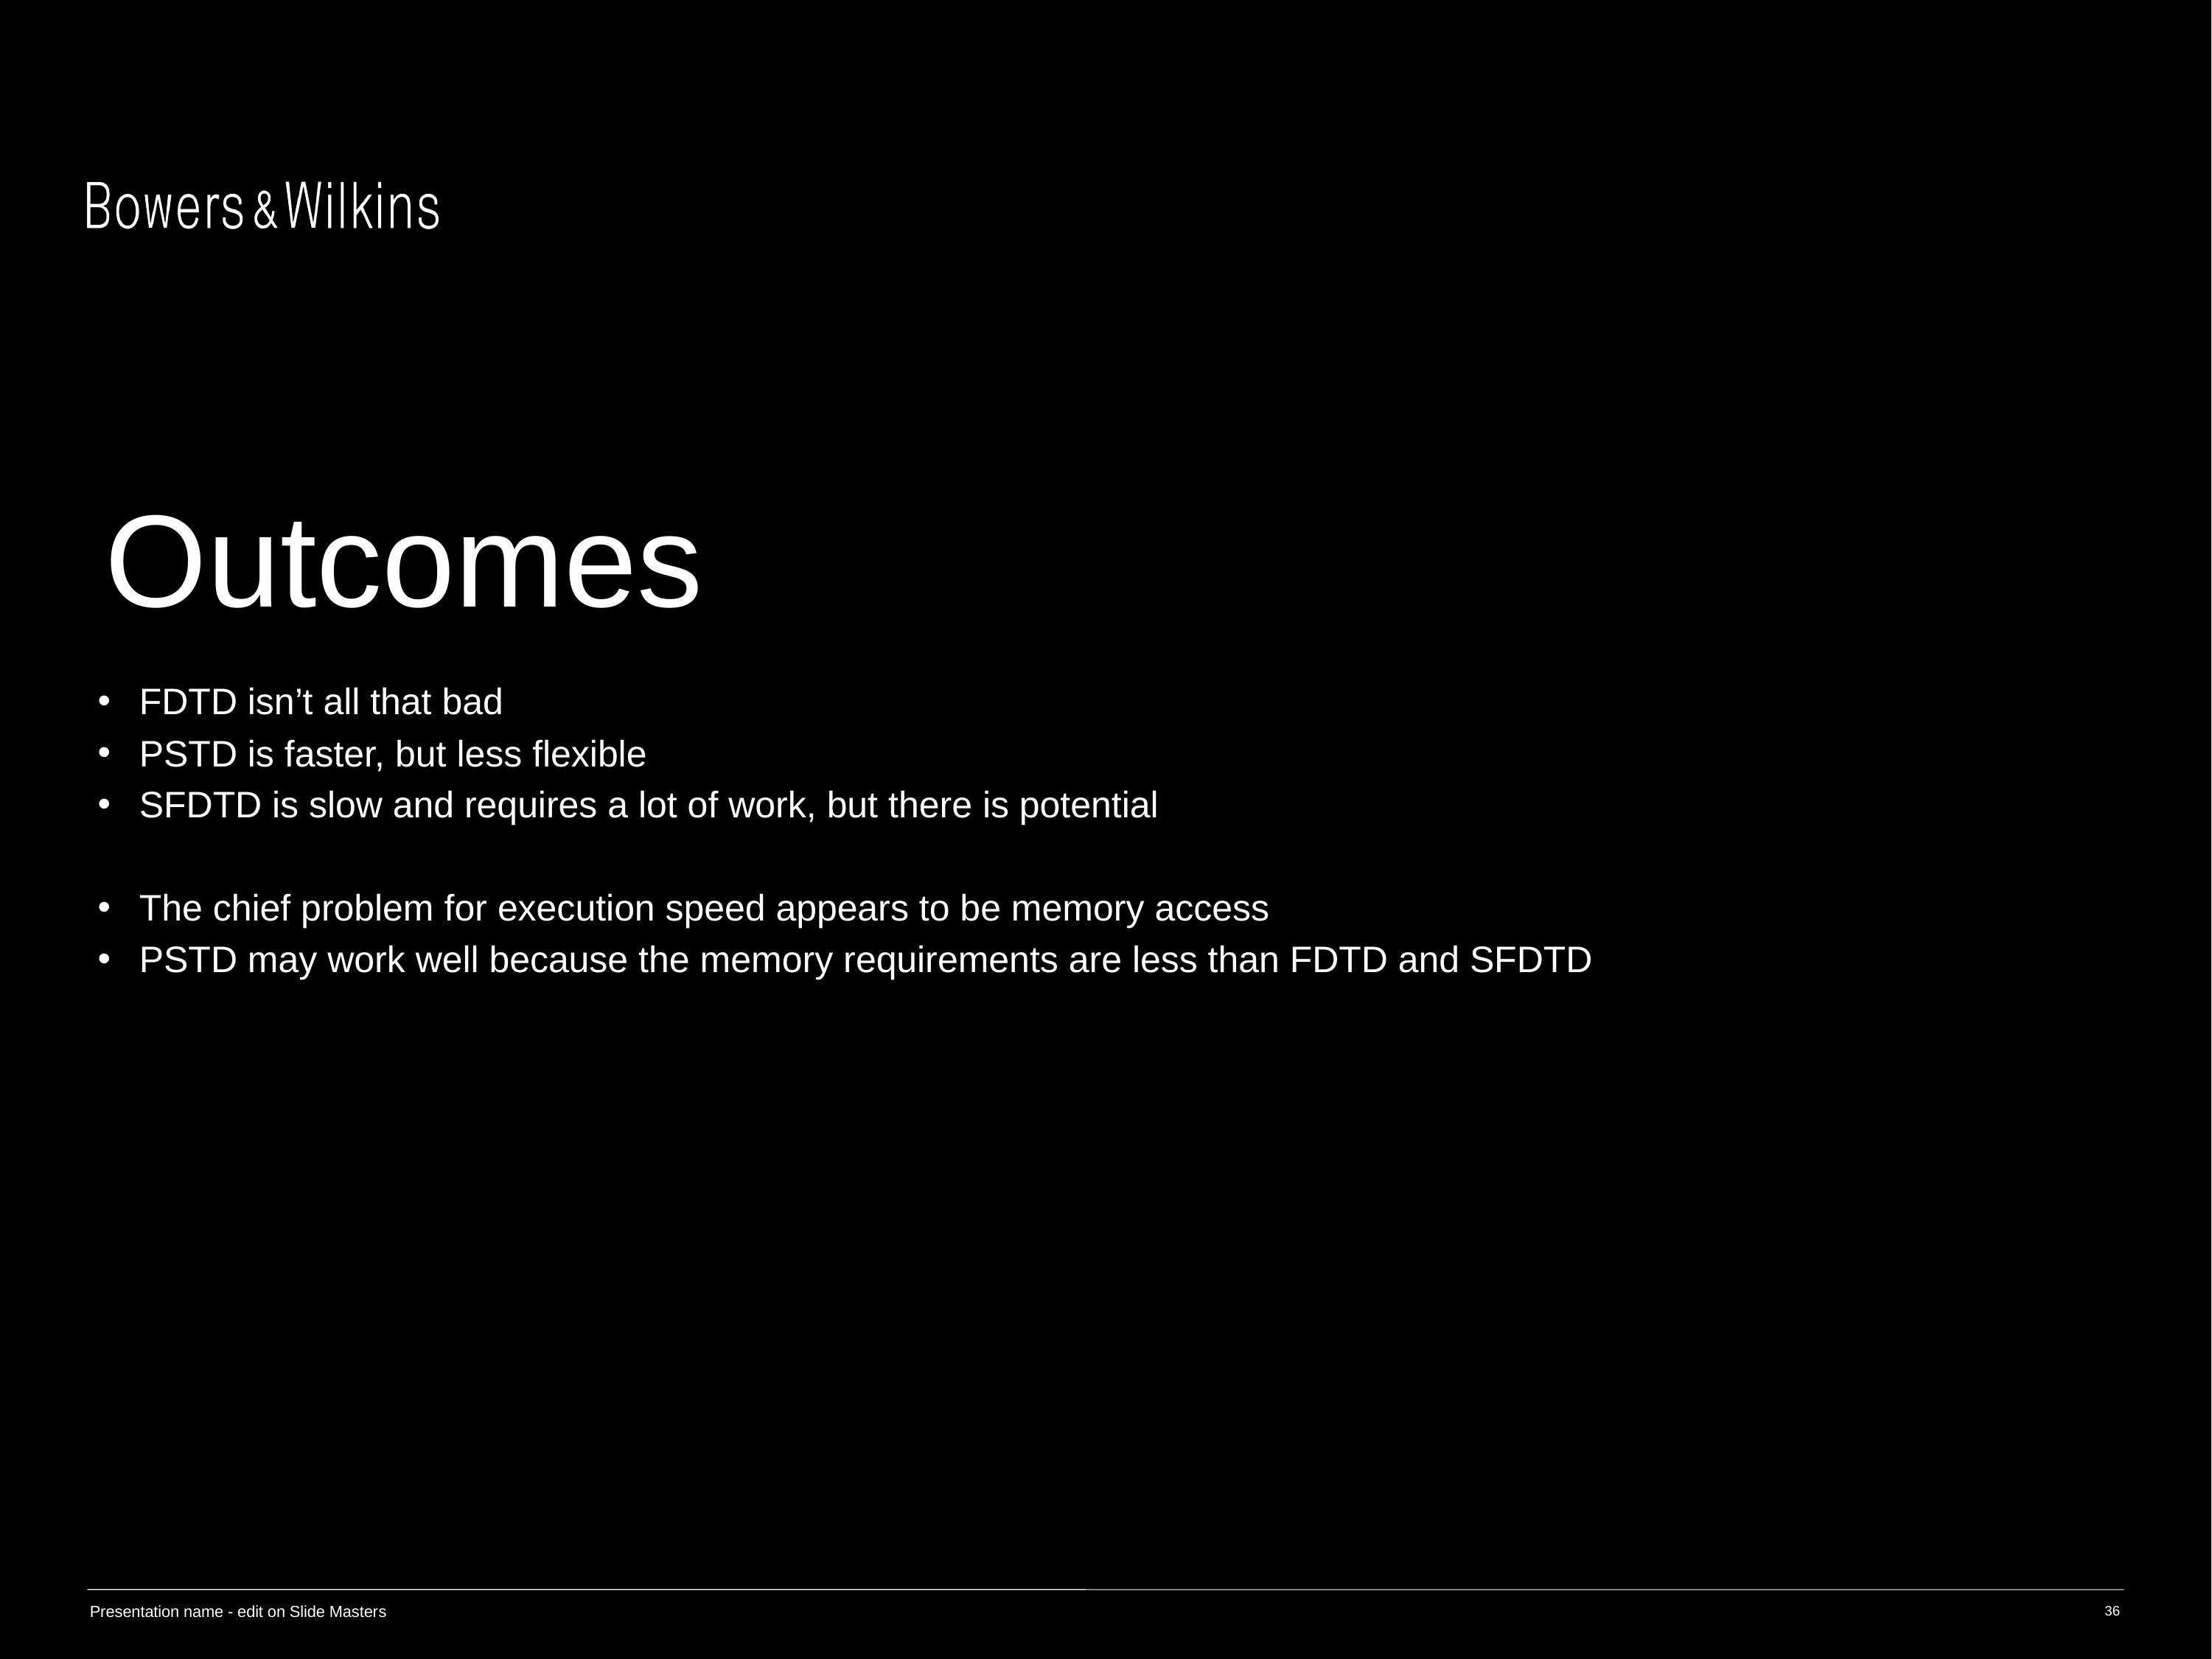

# Outcomes
FDTD isn’t all that bad
PSTD is faster, but less flexible
SFDTD is slow and requires a lot of work, but there is potential

The chief problem for execution speed appears to be memory access
PSTD may work well because the memory requirements are less than FDTD and SFDTD